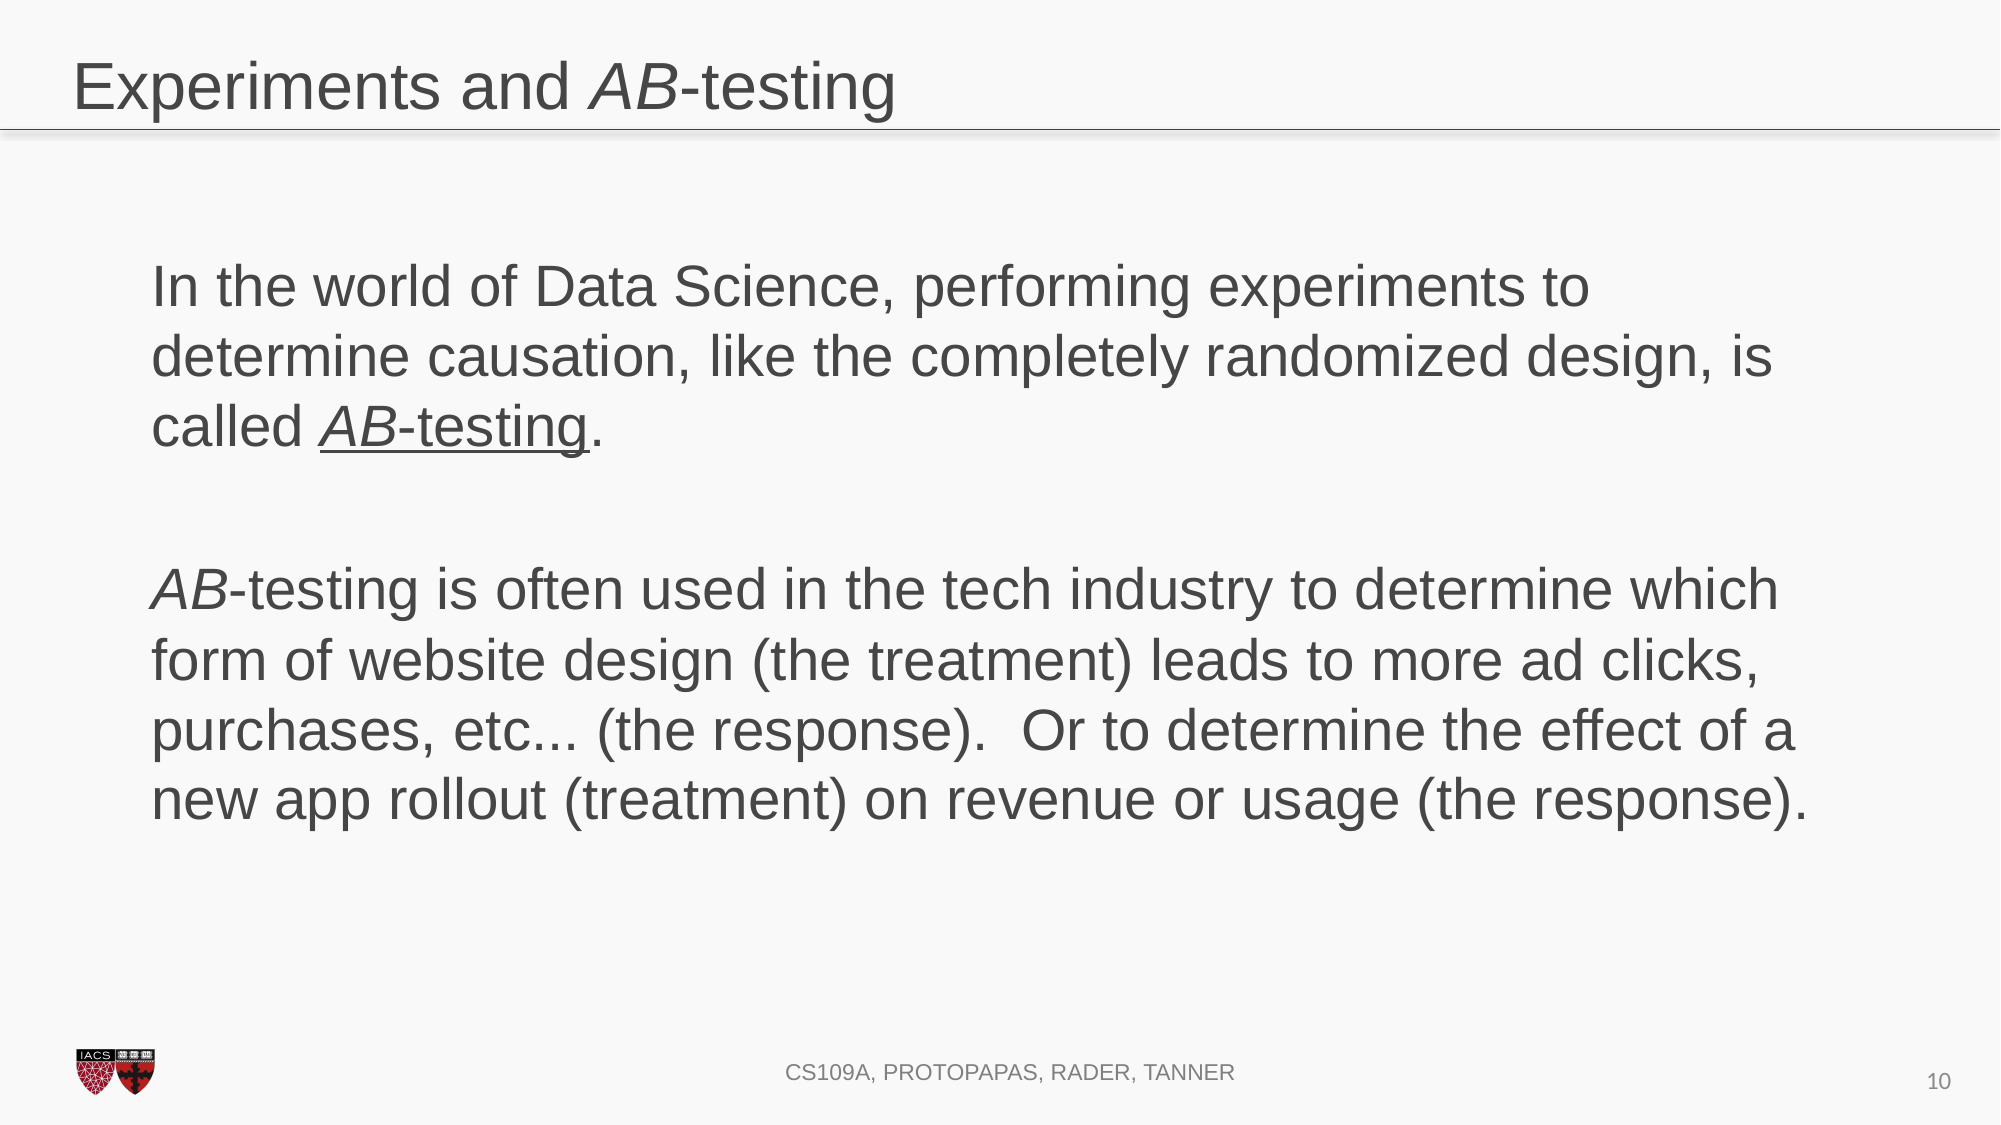

# Experiments and AB-testing
In the world of Data Science, performing experiments to determine causation, like the completely randomized design, is called AB-testing.

AB-testing is often used in the tech industry to determine which form of website design (the treatment) leads to more ad clicks, purchases, etc... (the response).  Or to determine the effect of a new app rollout (treatment) on revenue or usage (the response).
10